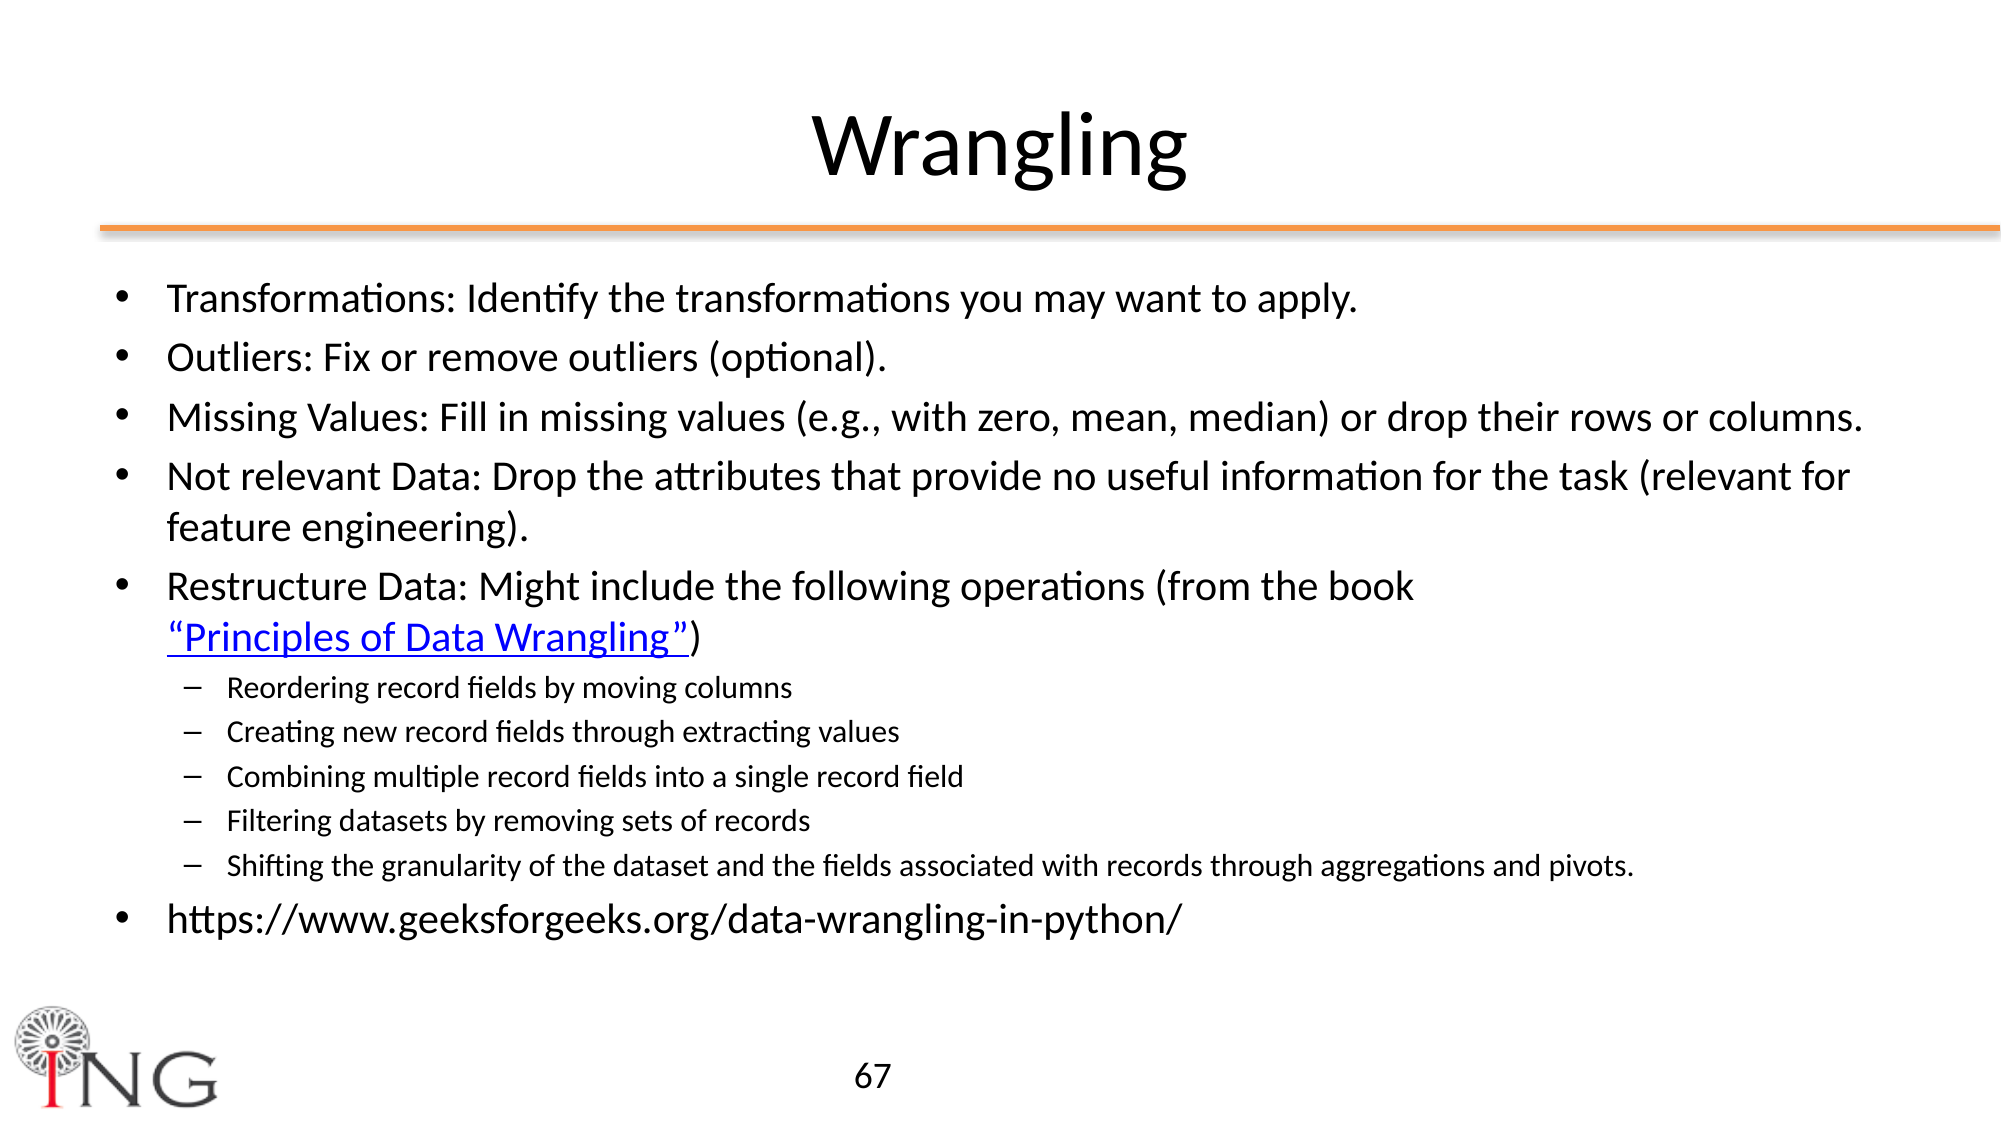

# Wrangling
Transformations: Identify the transformations you may want to apply.
Outliers: Fix or remove outliers (optional).
Missing Values: Fill in missing values (e.g., with zero, mean, median) or drop their rows or columns.
Not relevant Data: Drop the attributes that provide no useful information for the task (relevant for feature engineering).
Restructure Data: Might include the following operations (from the book “Principles of Data Wrangling”)
Reordering record fields by moving columns
Creating new record fields through extracting values
Combining multiple record fields into a single record field
Filtering datasets by removing sets of records
Shifting the granularity of the dataset and the fields associated with records through aggregations and pivots.
https://www.geeksforgeeks.org/data-wrangling-in-python/
67